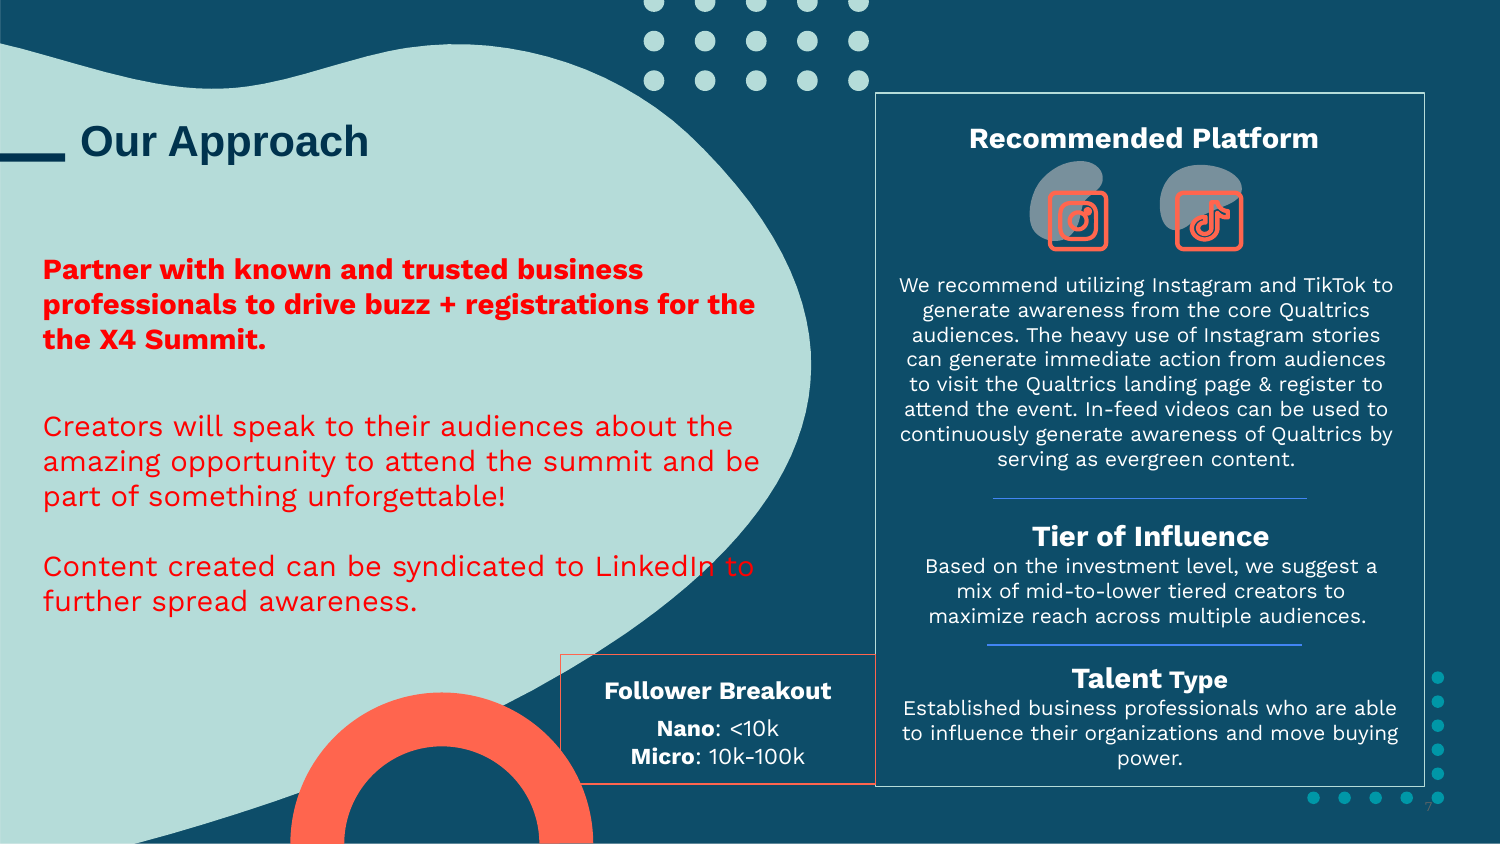

Our Approach
Recommended Platform

Partner with known and trusted business professionals to drive buzz + registrations for the the X4 Summit.

Creators will speak to their audiences about the amazing opportunity to attend the summit and be part of something unforgettable!

Content created can be syndicated to LinkedIn to further spread awareness.
We recommend utilizing Instagram and TikTok to generate awareness from the core Qualtrics audiences. The heavy use of Instagram stories can generate immediate action from audiences to visit the Qualtrics landing page & register to attend the event. In-feed videos can be used to continuously generate awareness of Qualtrics by serving as evergreen content.
Tier of Influence
Based on the investment level, we suggest a mix of mid-to-lower tiered creators to maximize reach across multiple audiences.
Talent Type
Established business professionals who are able to influence their organizations and move buying power.
Follower Breakout

Nano: <10k
Micro: 10k-100k

7